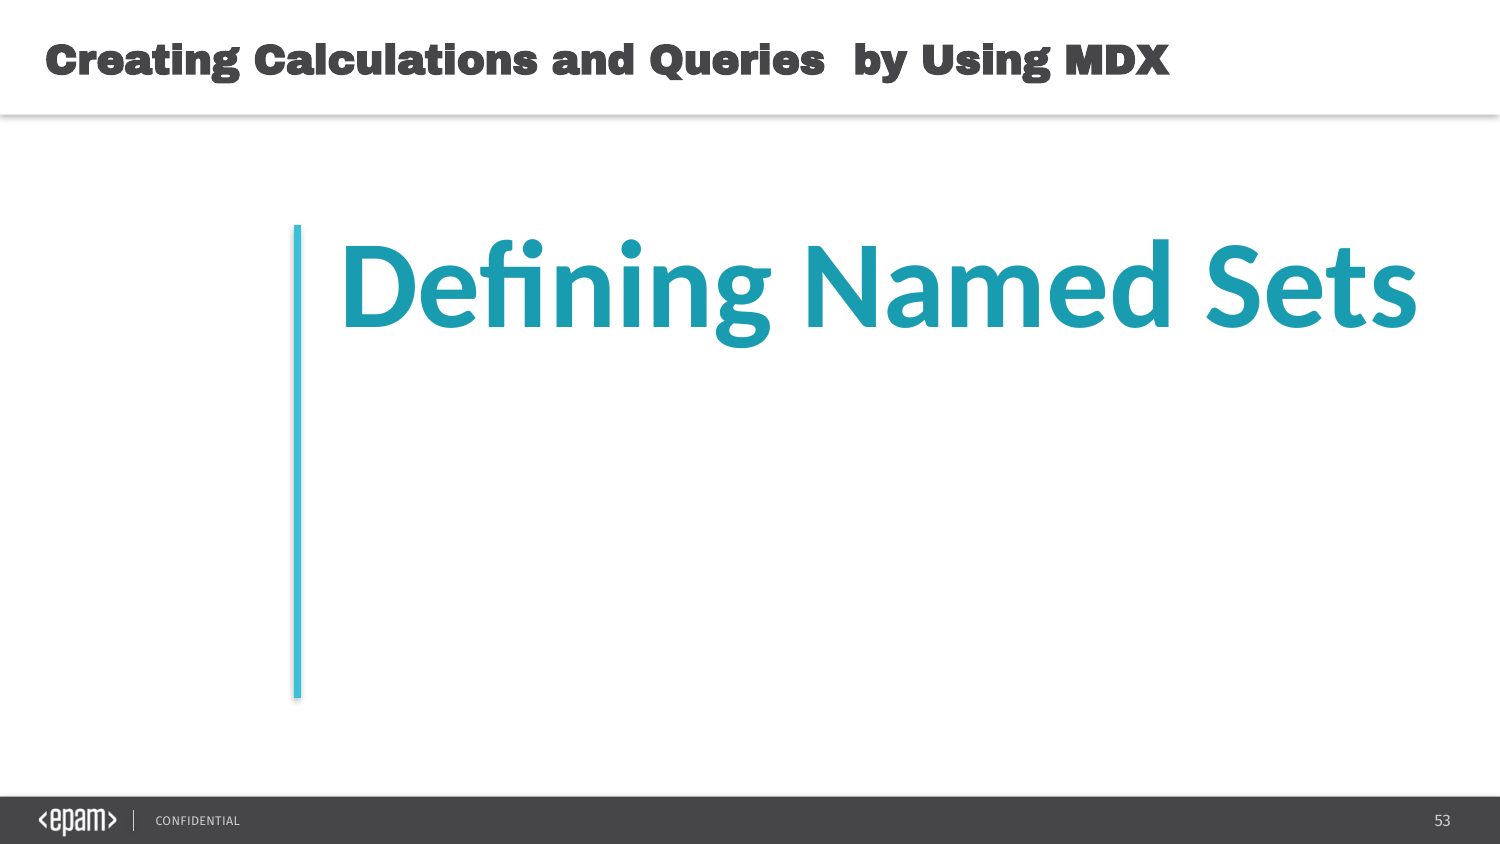

Creating Calculations and Queries  by Using MDX
Defining Named Sets